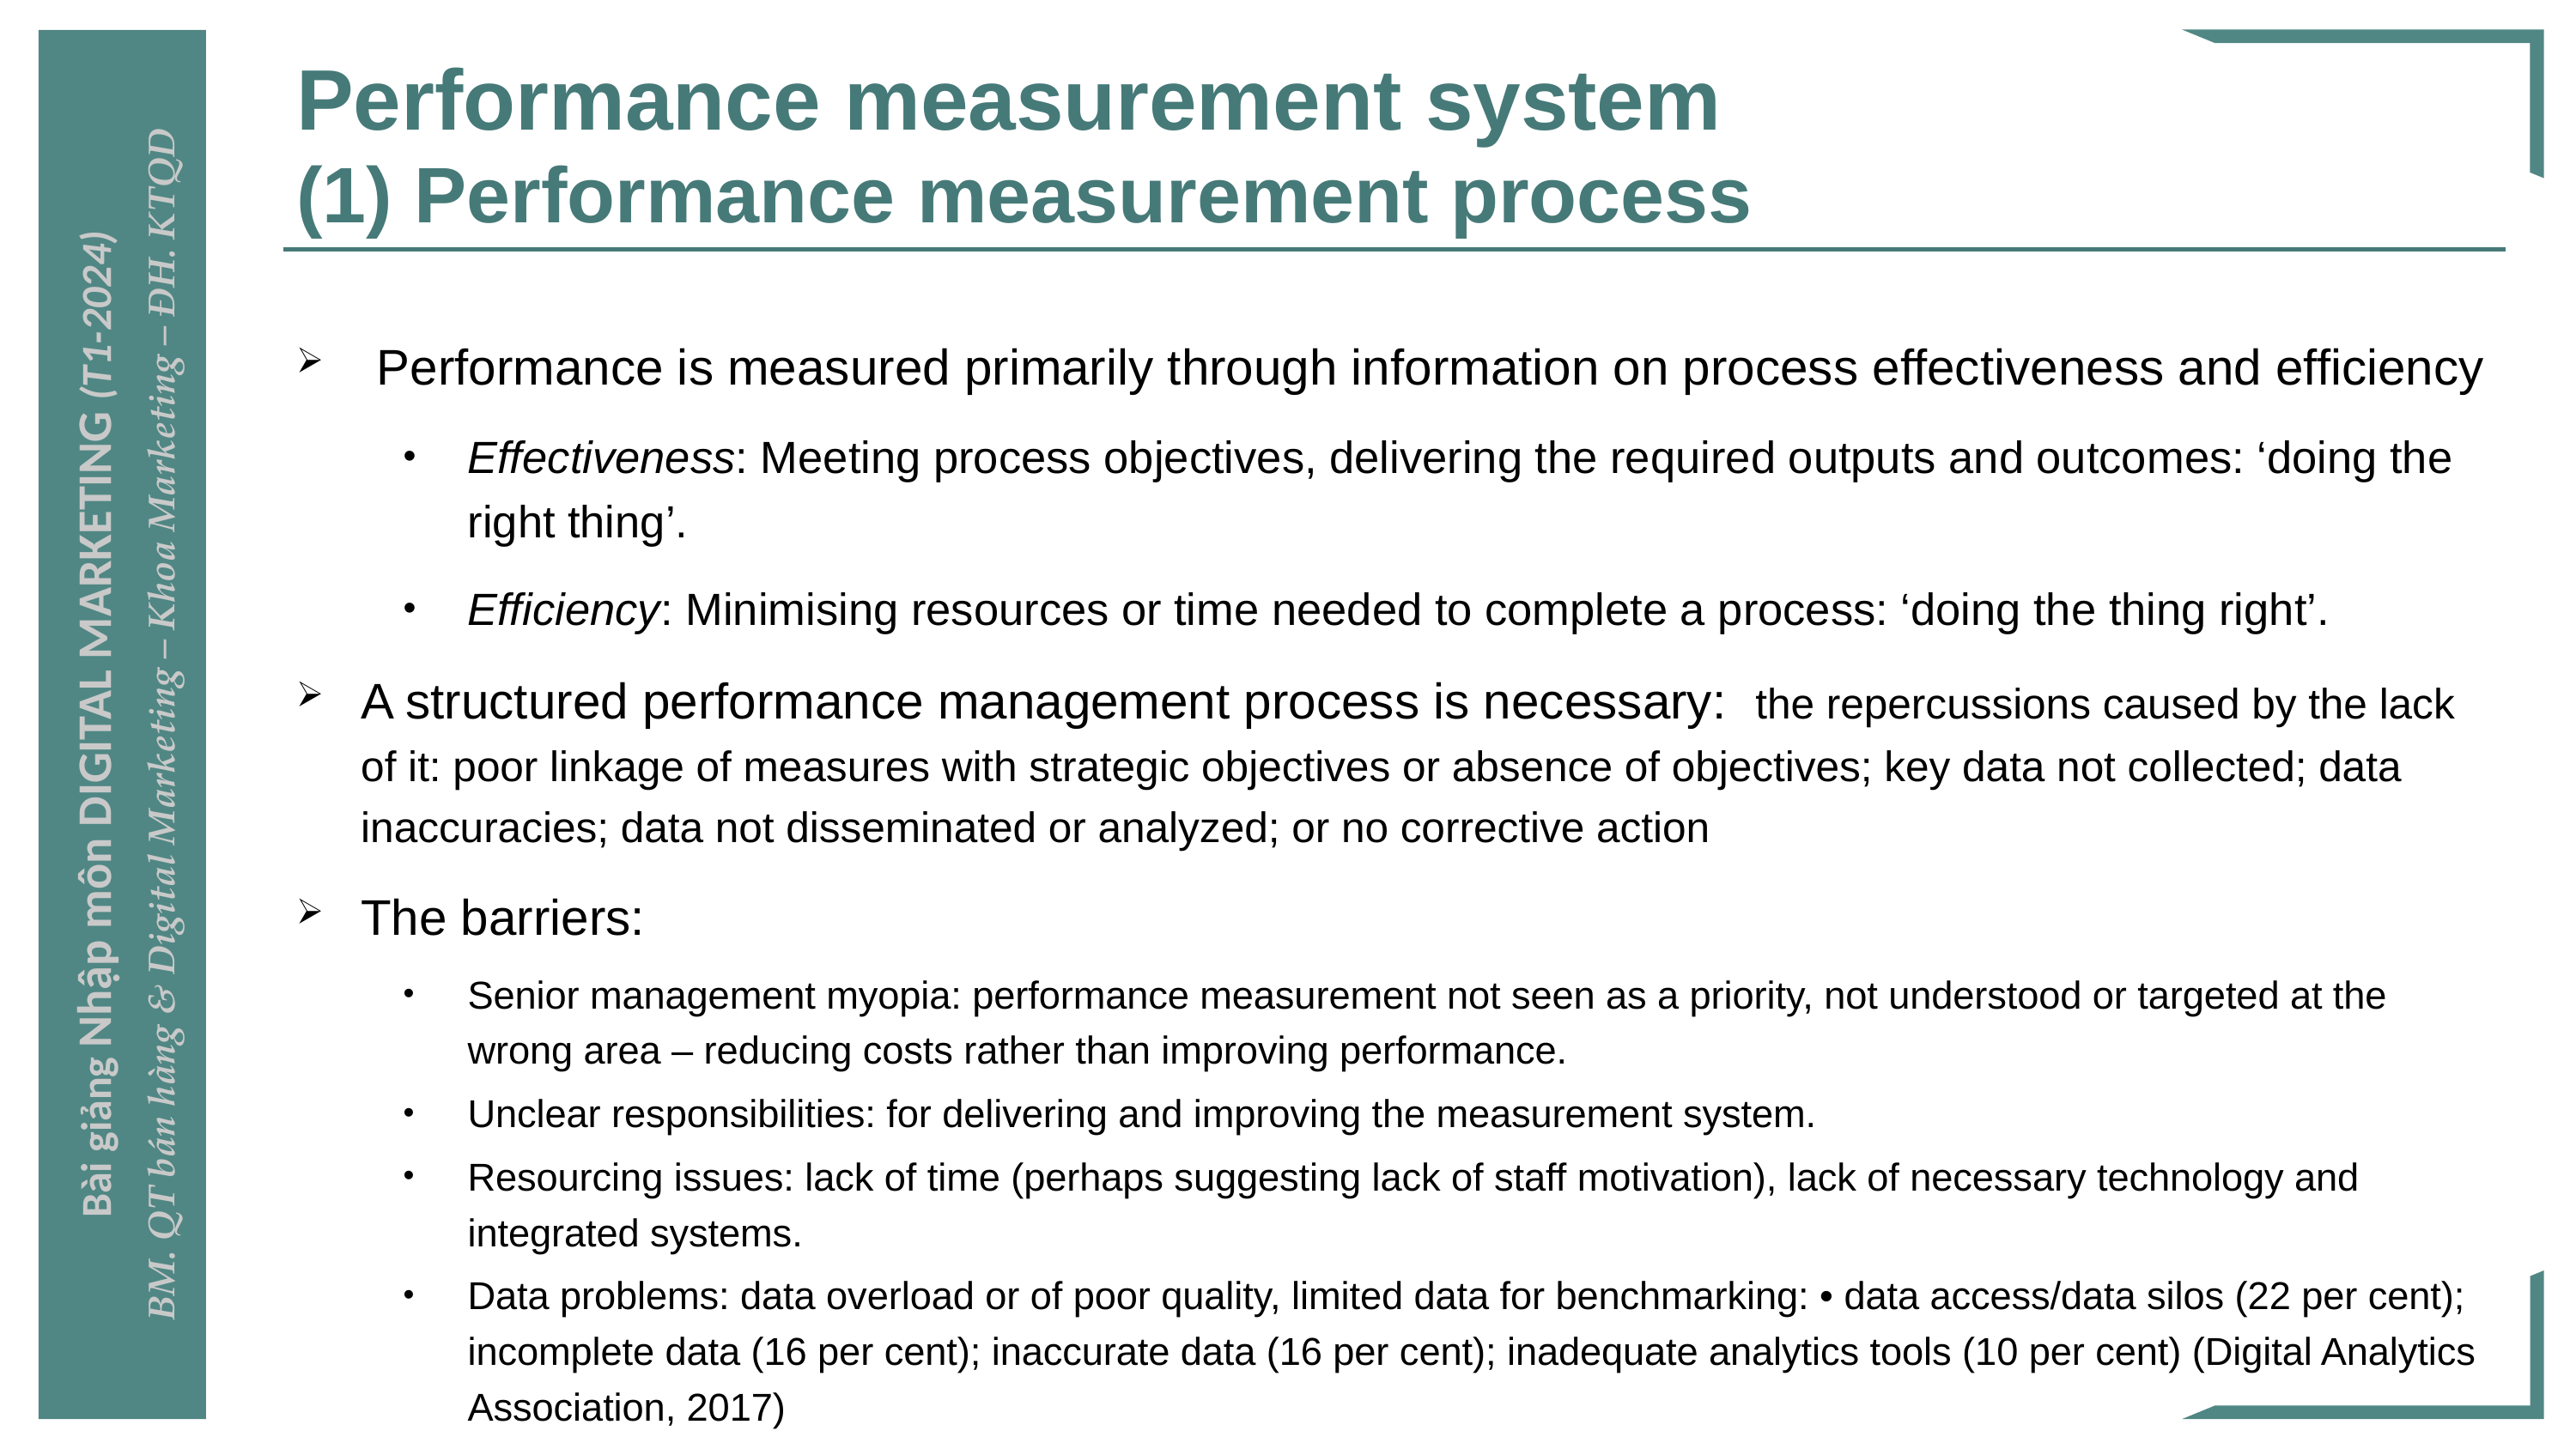

# Performance measurement system (1) Performance measurement process
Performance is measured primarily through information on process effectiveness and efficiency
Effectiveness: Meeting process objectives, delivering the required outputs and outcomes: ‘doing the right thing’.
Efficiency: Minimising resources or time needed to complete a process: ‘doing the thing right’.
A structured performance management process is necessary:  the repercussions caused by the lack of it: poor linkage of measures with strategic objectives or absence of objectives; key data not collected; data inaccuracies; data not disseminated or analyzed; or no corrective action
The barriers:
Senior management myopia: performance measurement not seen as a priority, not understood or targeted at the wrong area – reducing costs rather than improving performance.
Unclear responsibilities: for delivering and improving the measurement system.
Resourcing issues: lack of time (perhaps suggesting lack of staff motivation), lack of necessary technology and integrated systems.
Data problems: data overload or of poor quality, limited data for benchmarking: • data access/data silos (22 per cent); incomplete data (16 per cent); inaccurate data (16 per cent); inadequate analytics tools (10 per cent) (Digital Analytics Association, 2017)